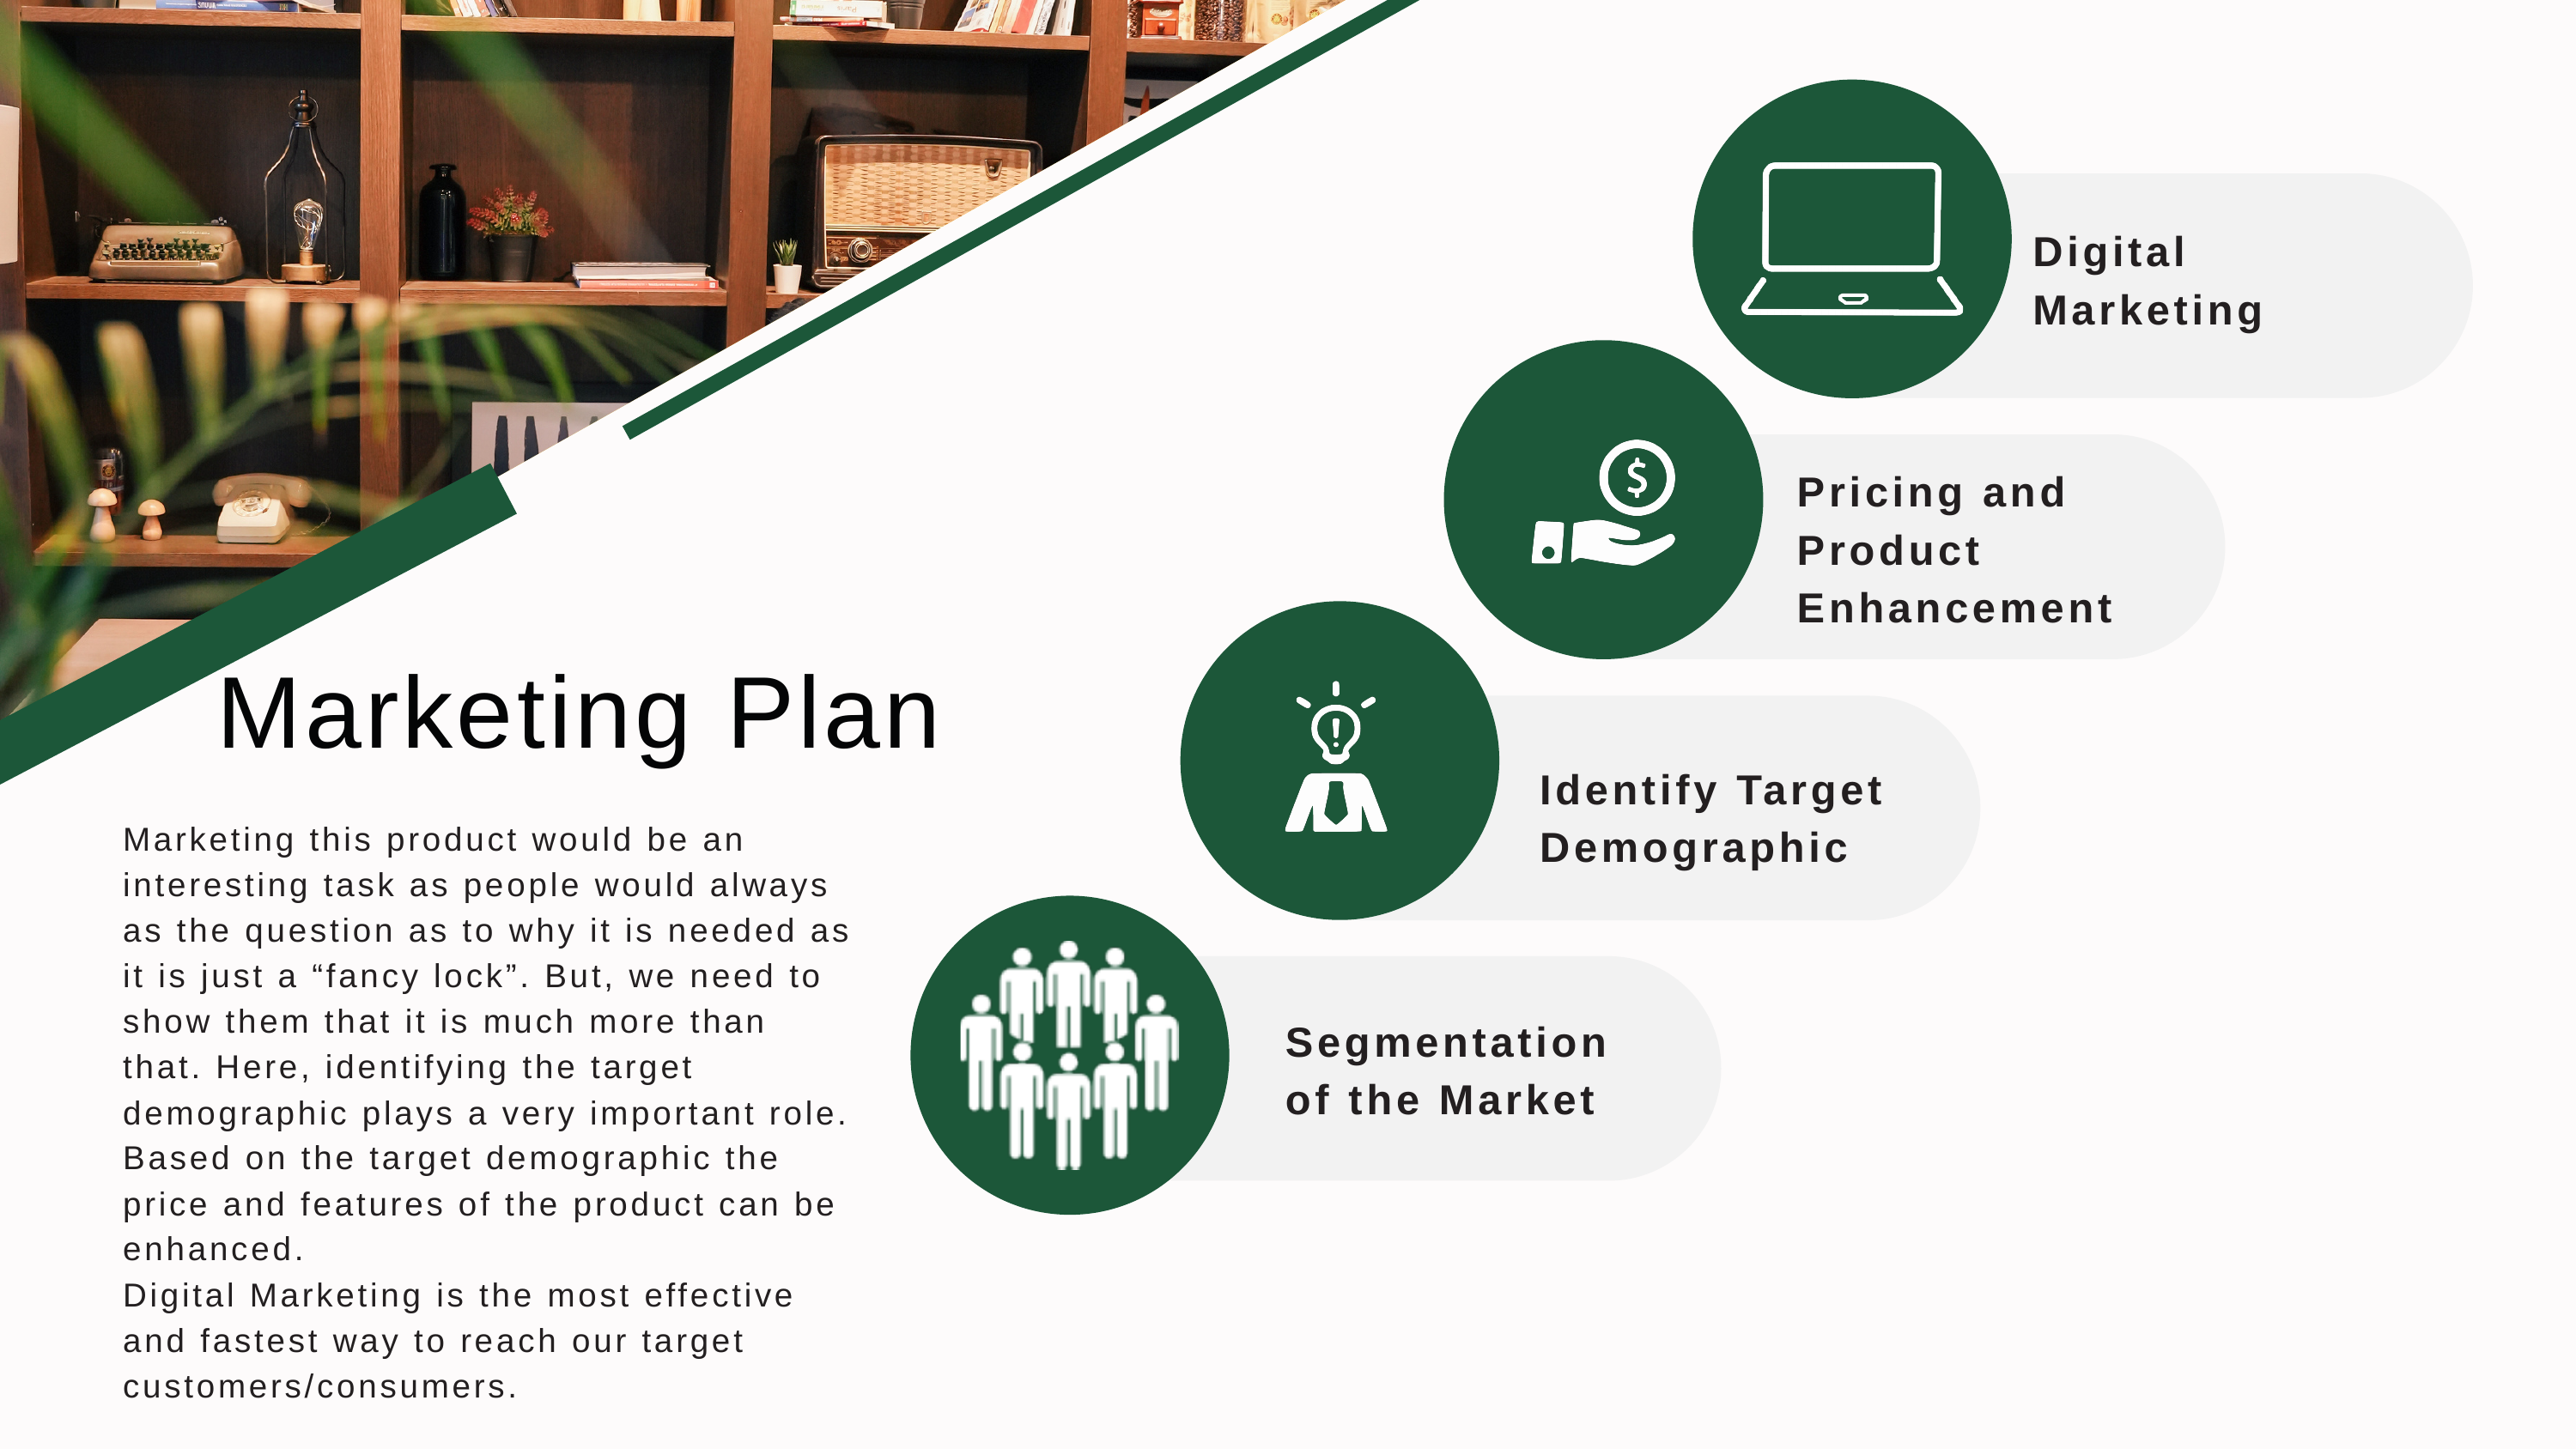

Digital Marketing

Pricing and Product Enhancement

Marketing Plan

Identify Target Demographic
Marketing this product would be an interesting task as people would always as the question as to why it is needed as it is just a “fancy lock”. But, we need to show them that it is much more than that. Here, identifying the target demographic plays a very important role. Based on the target demographic the price and features of the product can be enhanced.
Digital Marketing is the most effective and fastest way to reach our target customers/consumers.

Segmentation of the Market